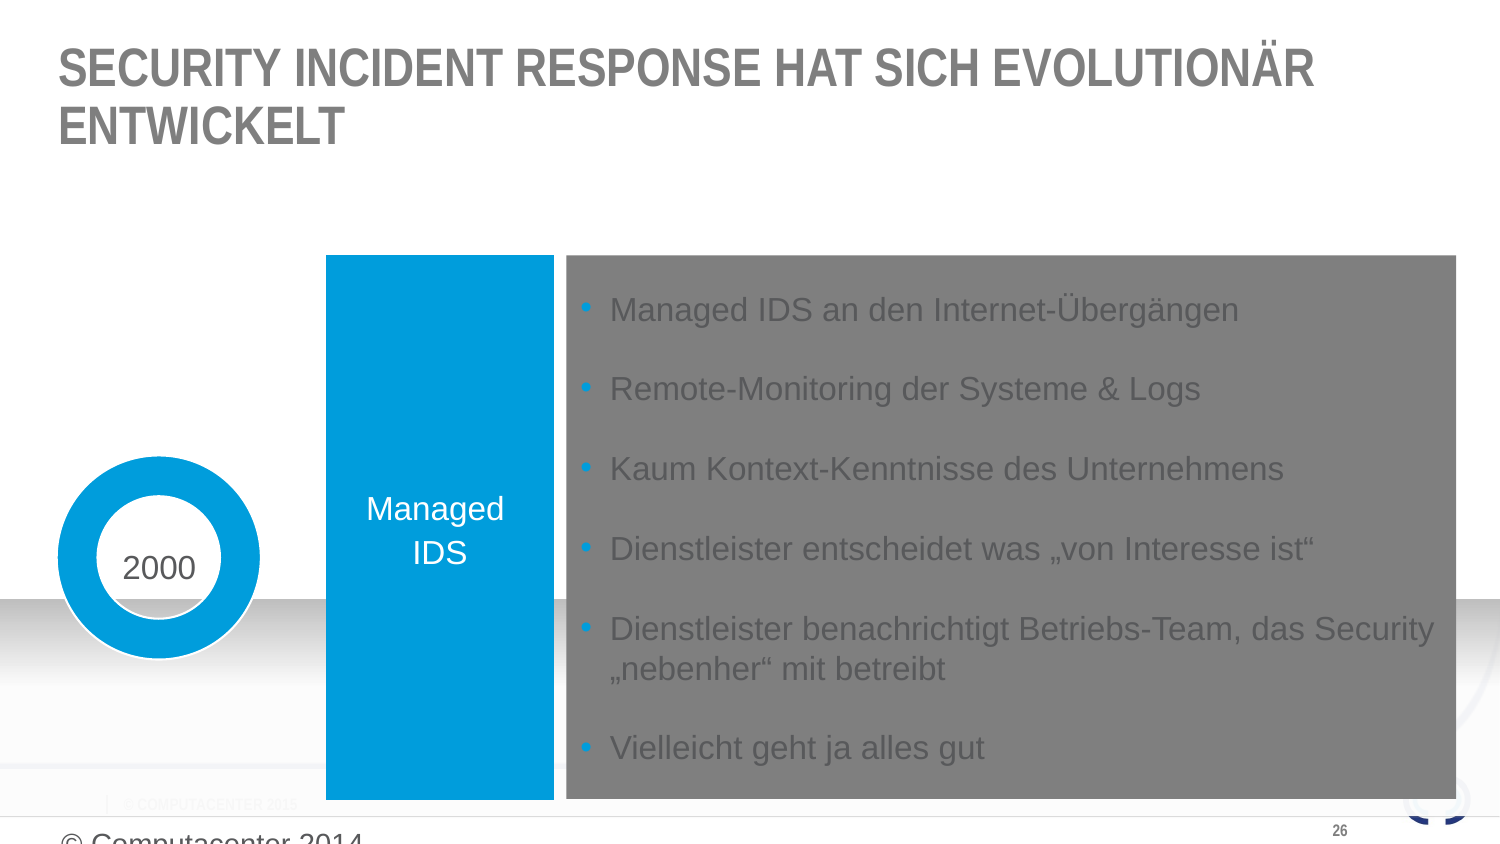

# Security Incident Response hat sich evolutionär entwickelt
Managed IDS an den Internet-Übergängen

Remote-Monitoring der Systeme & Logs

Kaum Kontext-Kenntnisse des Unternehmens

Dienstleister entscheidet was „von Interesse ist“

Dienstleister benachrichtigt Betriebs-Team, das Security „nebenher“ mit betreibt

Vielleicht geht ja alles gut
Managed
IDS

2000
26
© Computacenter 2014